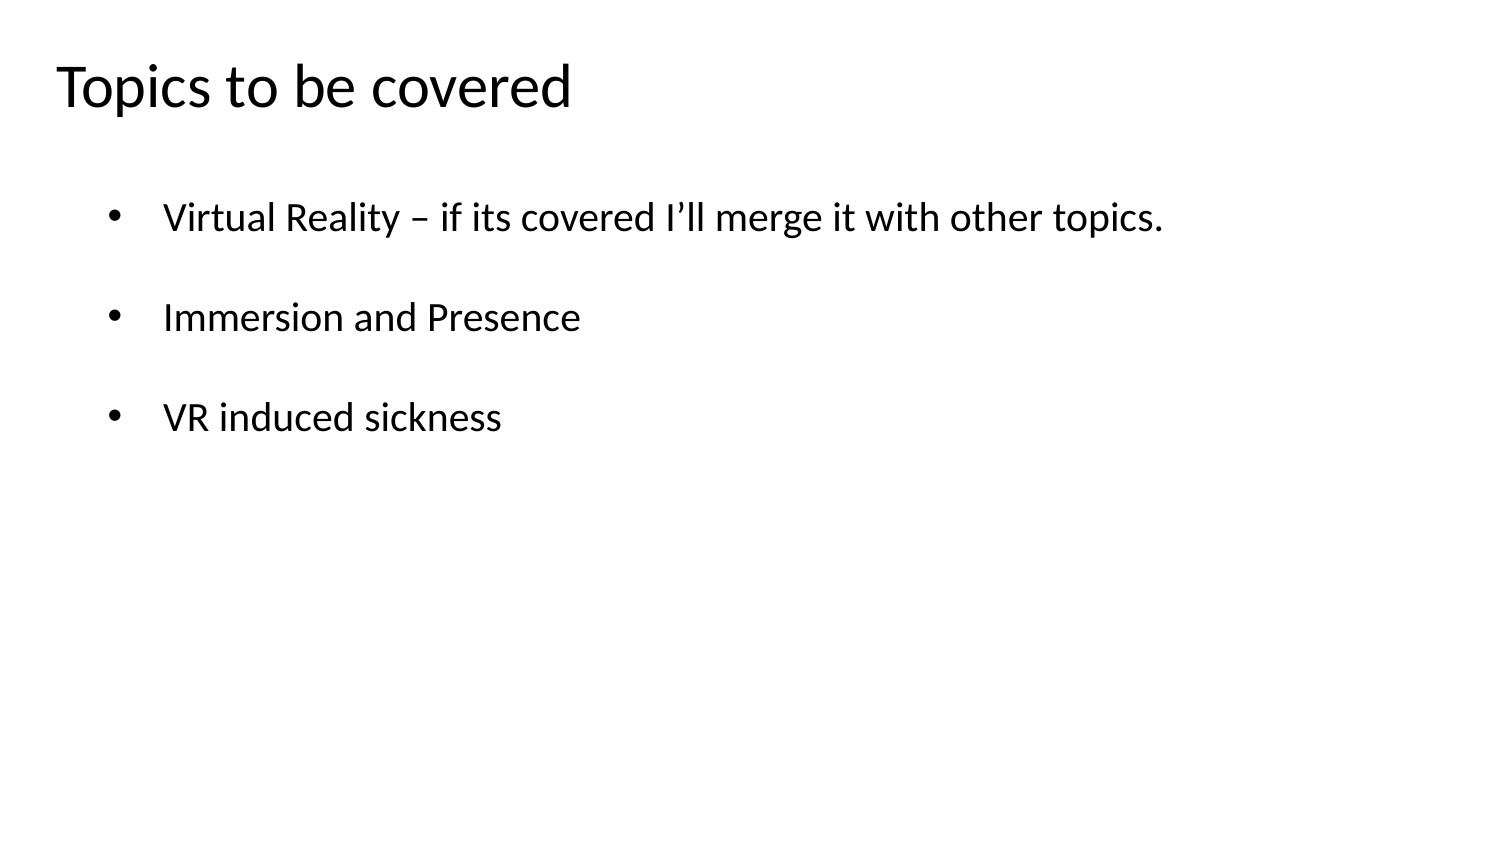

# Topics to be covered
Virtual Reality – if its covered I’ll merge it with other topics.

Immersion and Presence

VR induced sickness